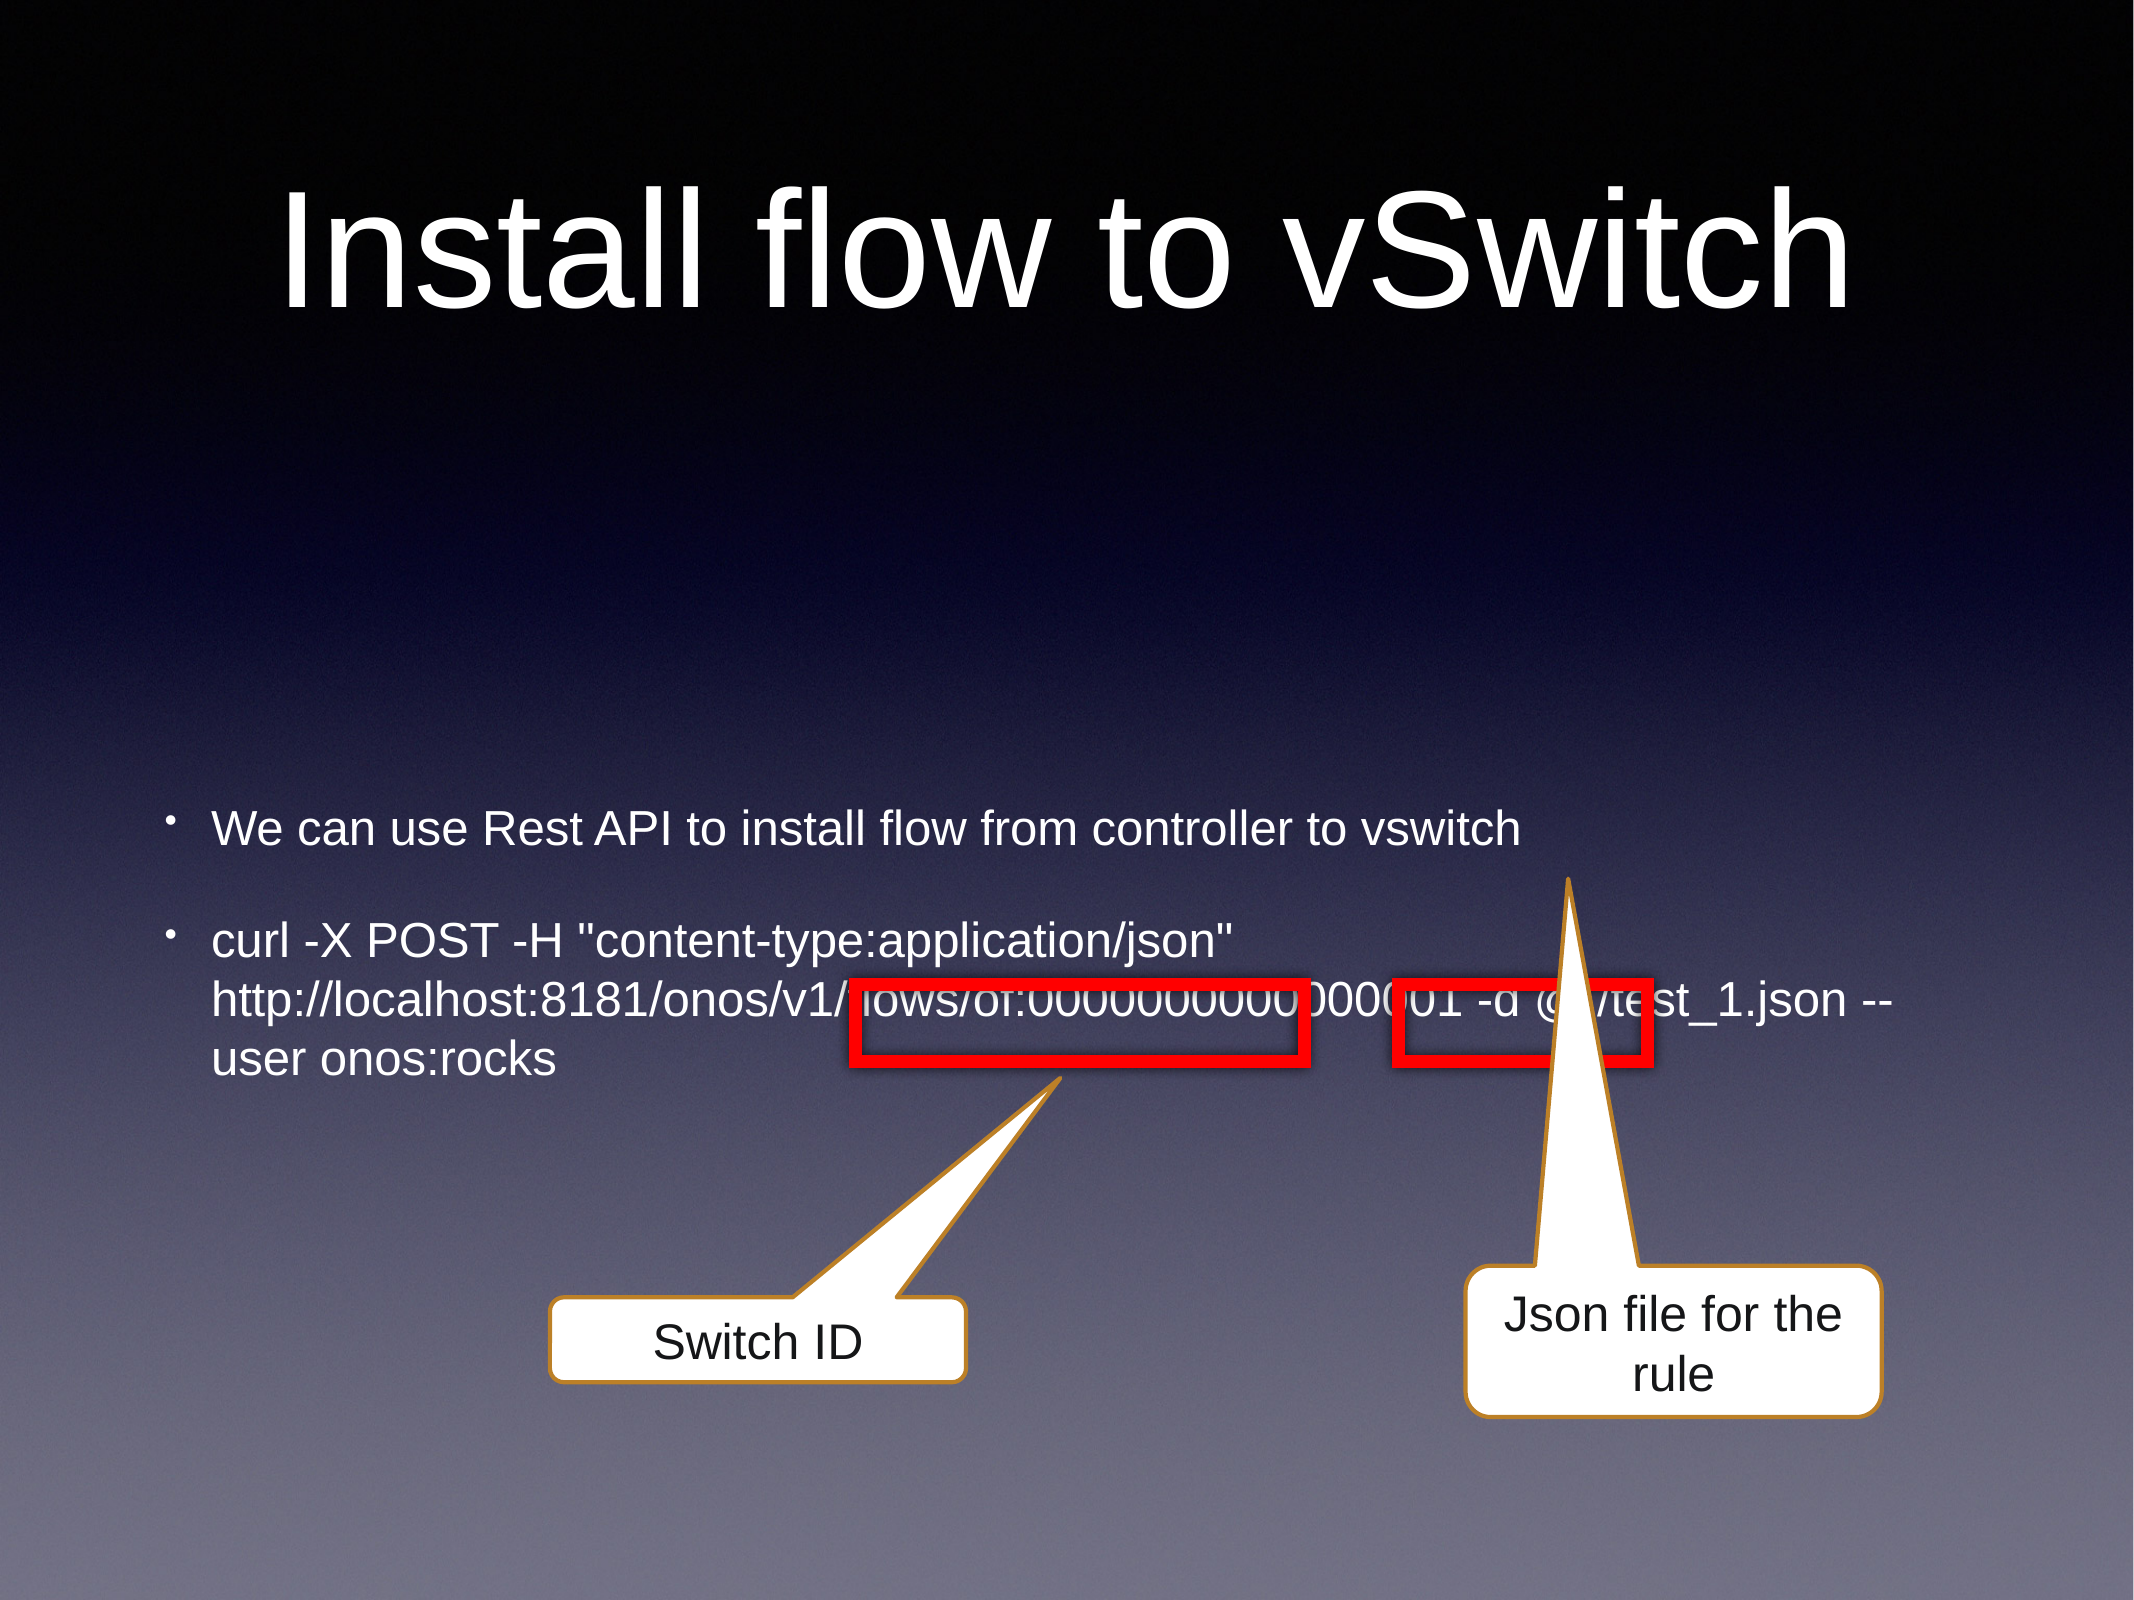

# Install flow to vSwitch
We can use Rest API to install flow from controller to vswitch
curl -X POST -H "content-type:application/json" http://localhost:8181/onos/v1/flows/of:0000000000000001 -d @./test_1.json --user onos:rocks

Switch ID
Json file for the rule